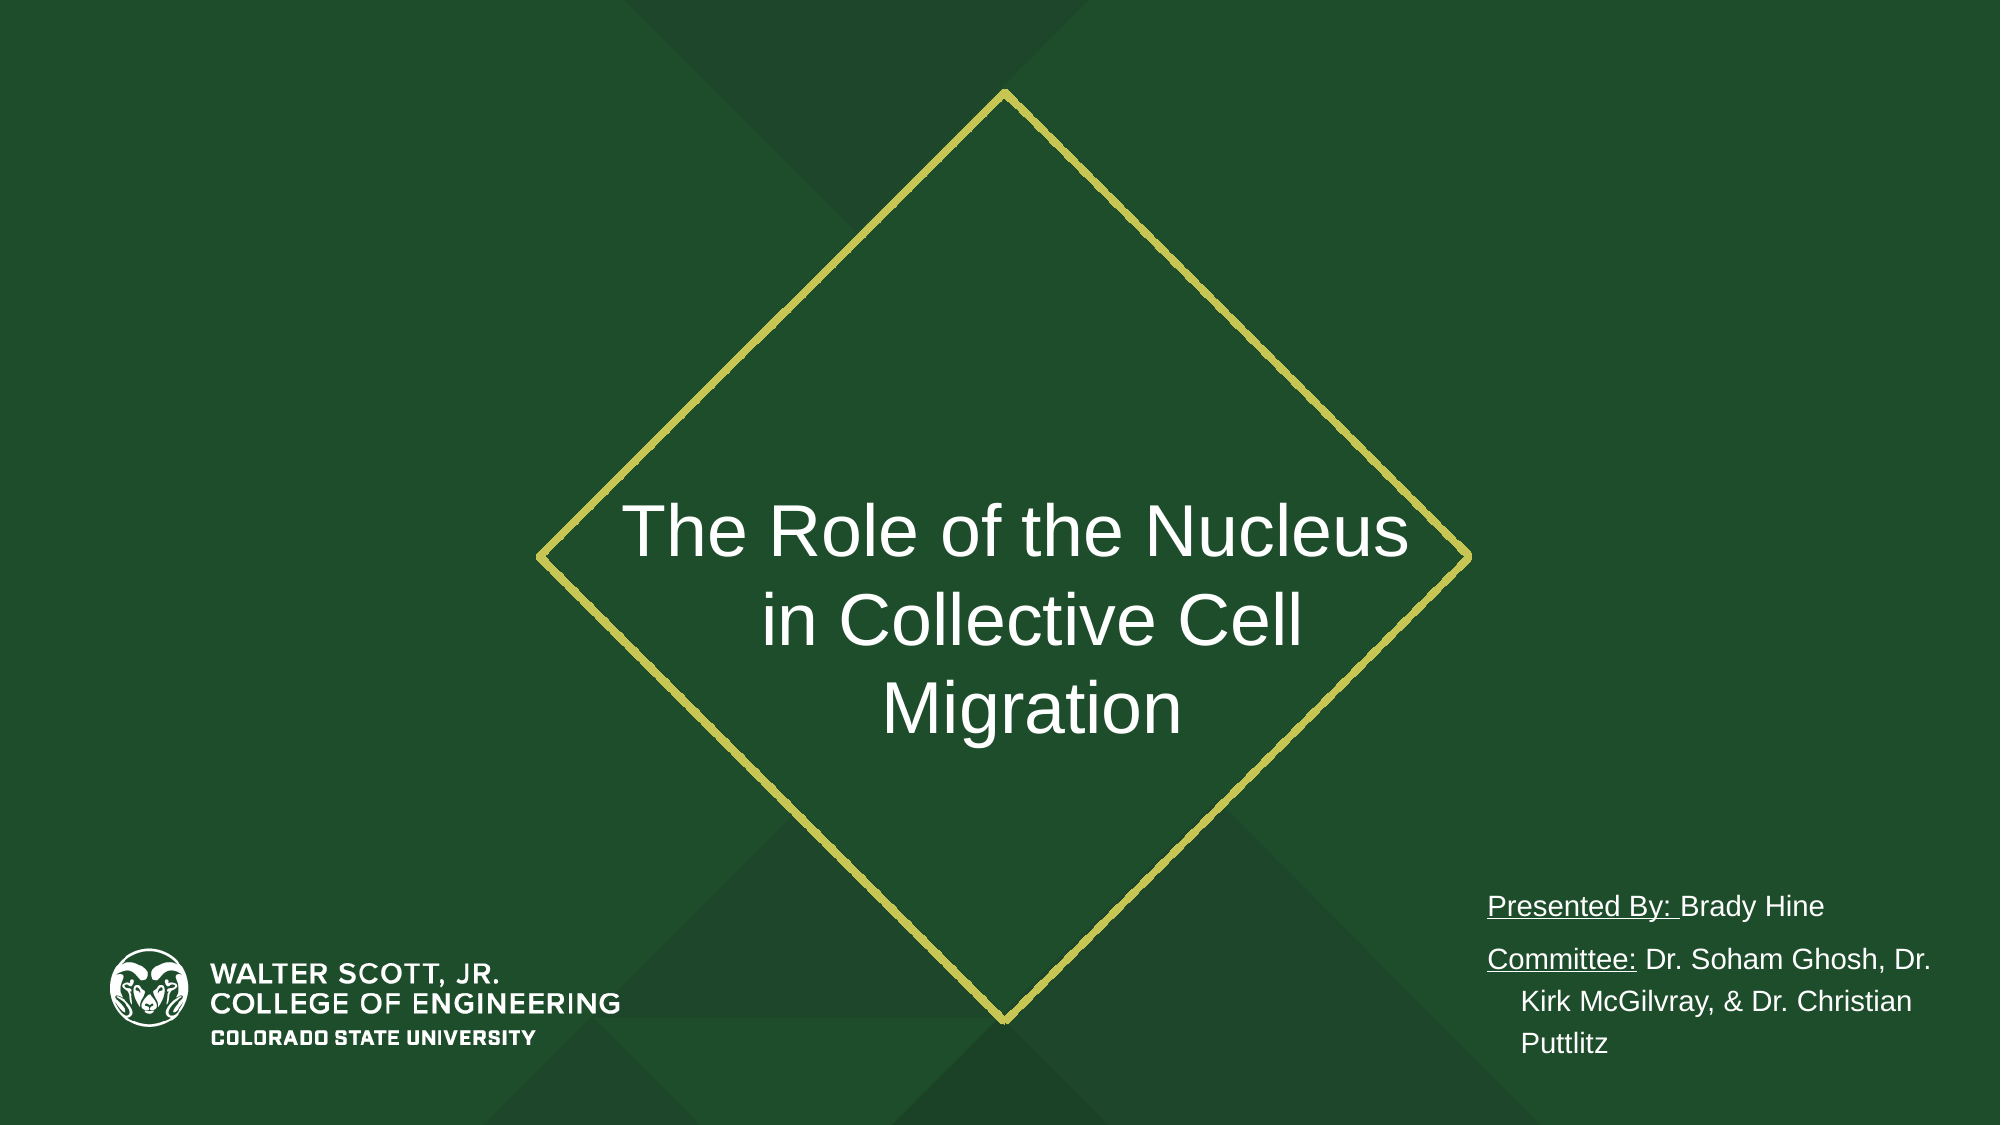

The Role of the Nucleus in Collective Cell Migration
Presented By: Brady Hine
Committee: Dr. Soham Ghosh, Dr. Kirk McGilvray, & Dr. Christian Puttlitz